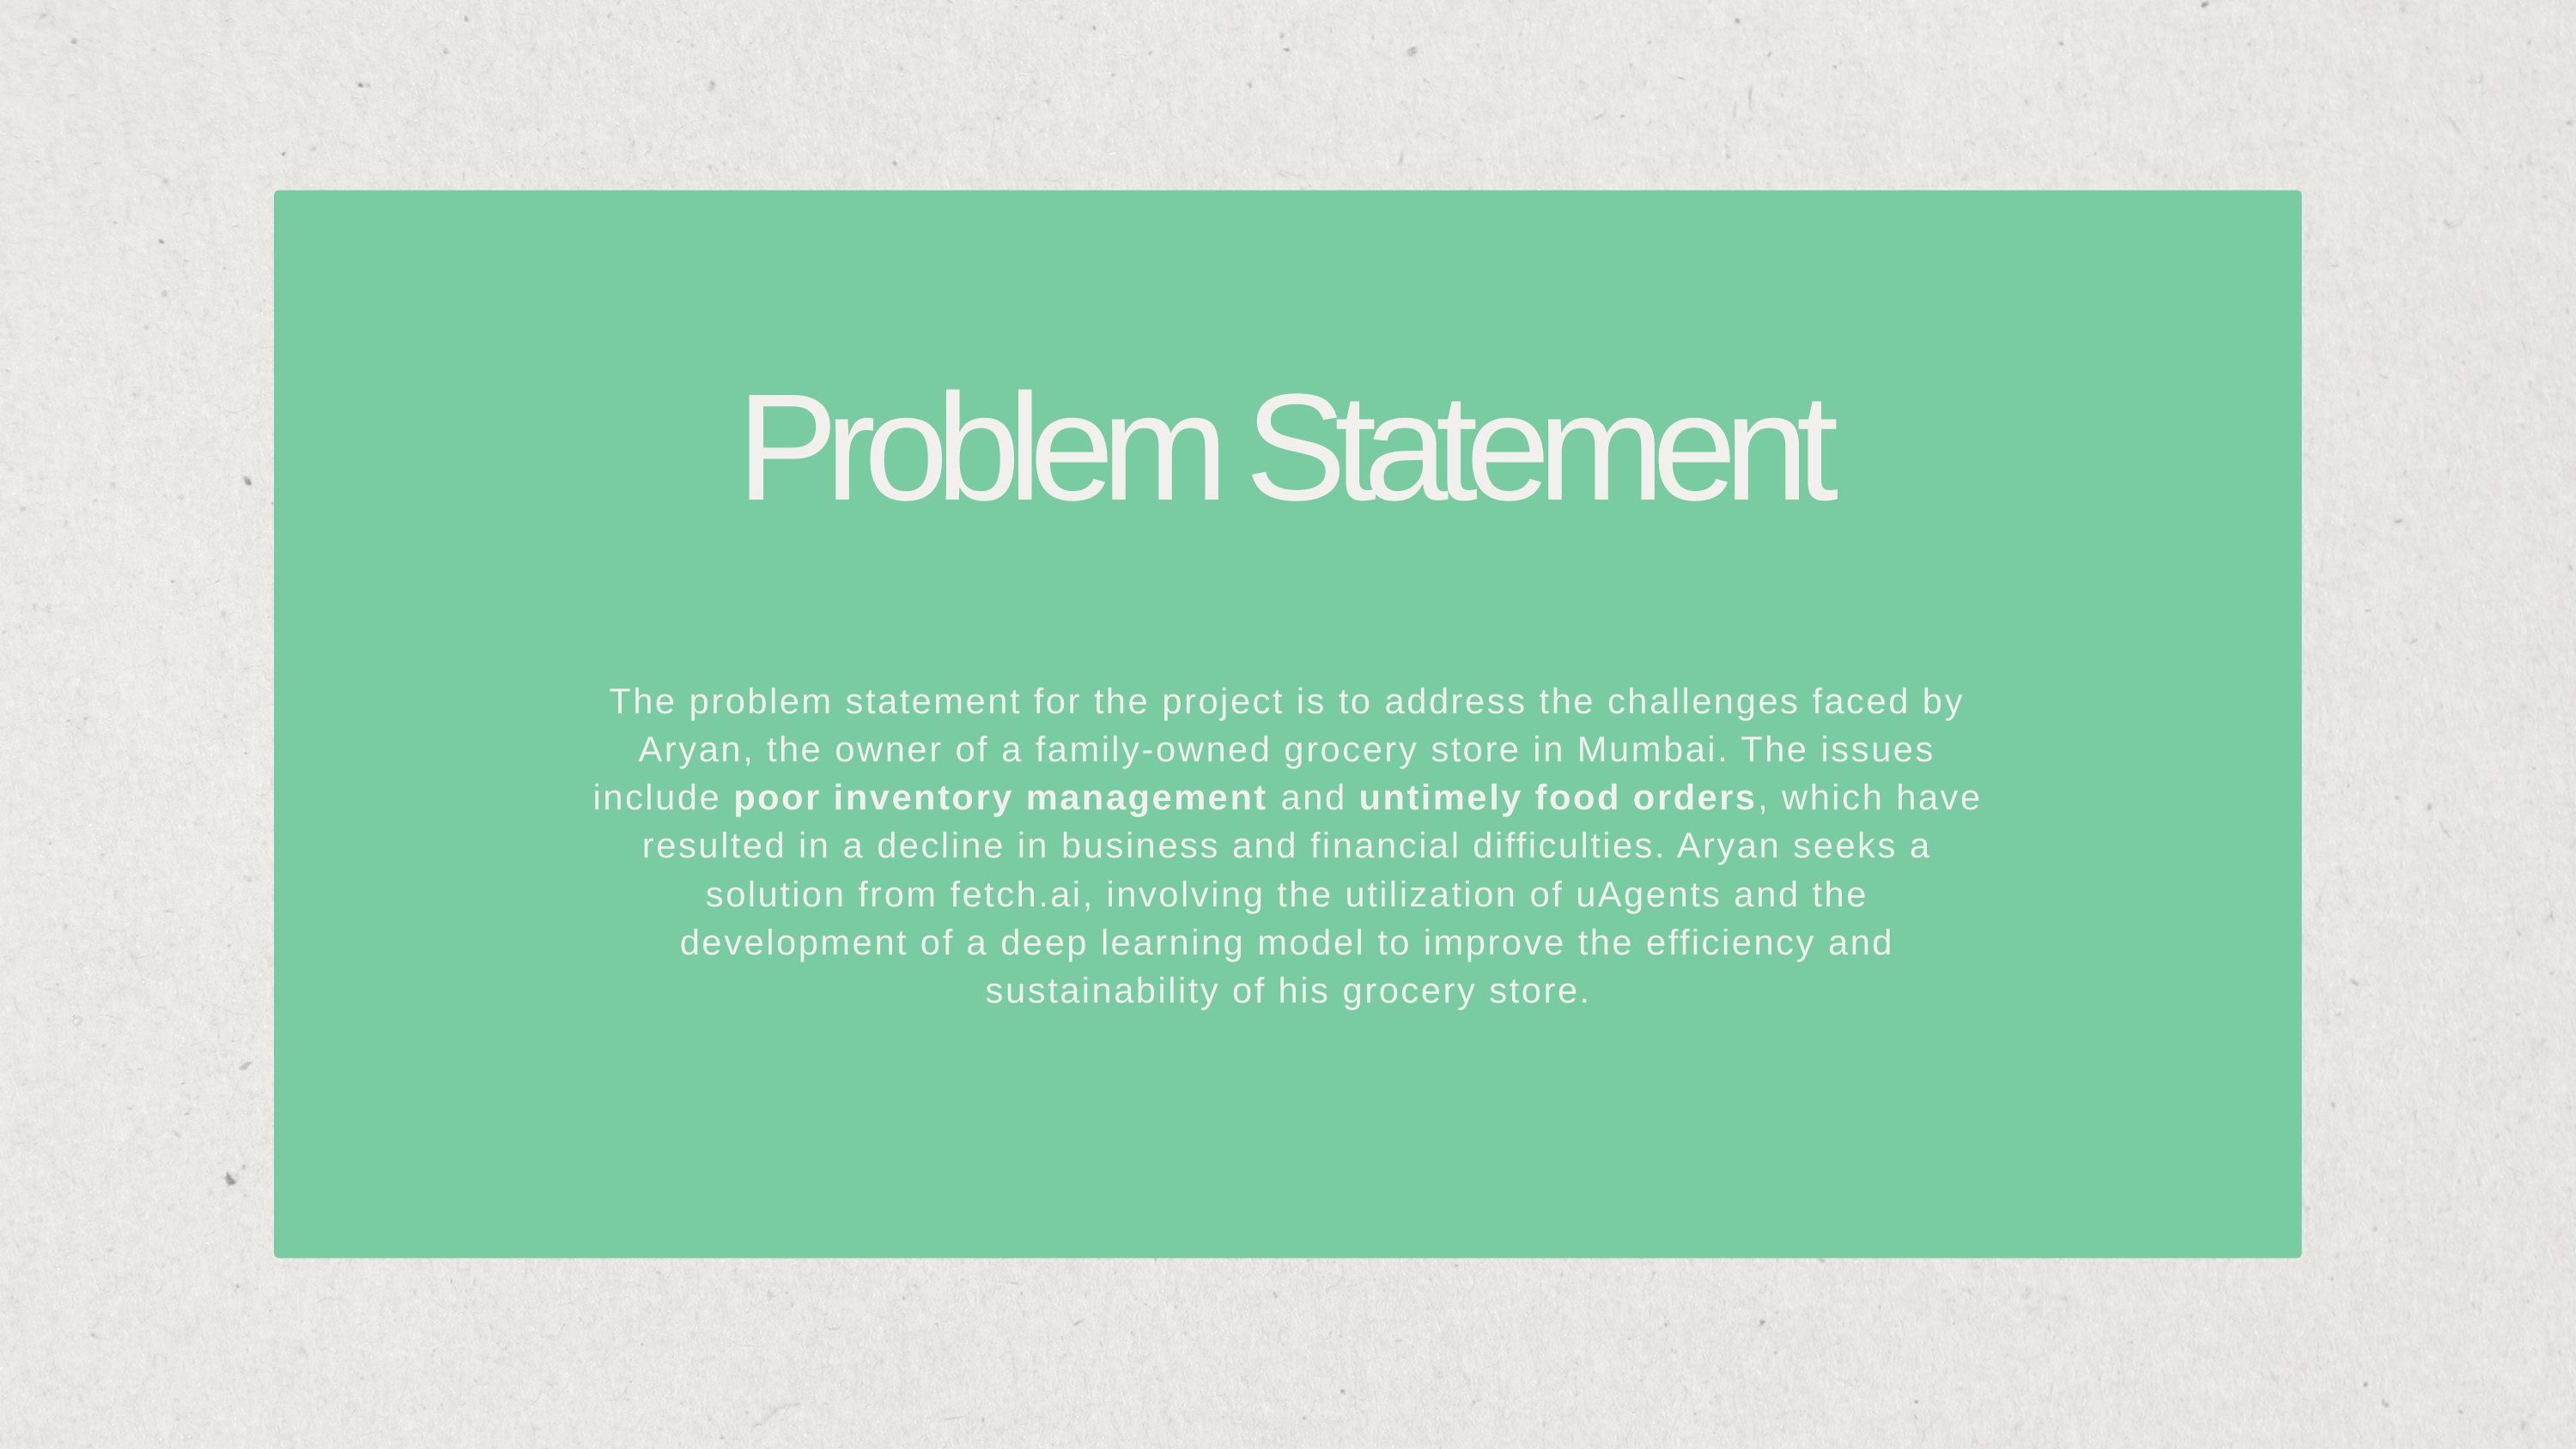

Problem Statement
The problem statement for the project is to address the challenges faced by Aryan, the owner of a family-owned grocery store in Mumbai. The issues include poor inventory management and untimely food orders, which have resulted in a decline in business and financial difficulties. Aryan seeks a solution from fetch.ai, involving the utilization of uAgents and the development of a deep learning model to improve the efficiency and sustainability of his grocery store.